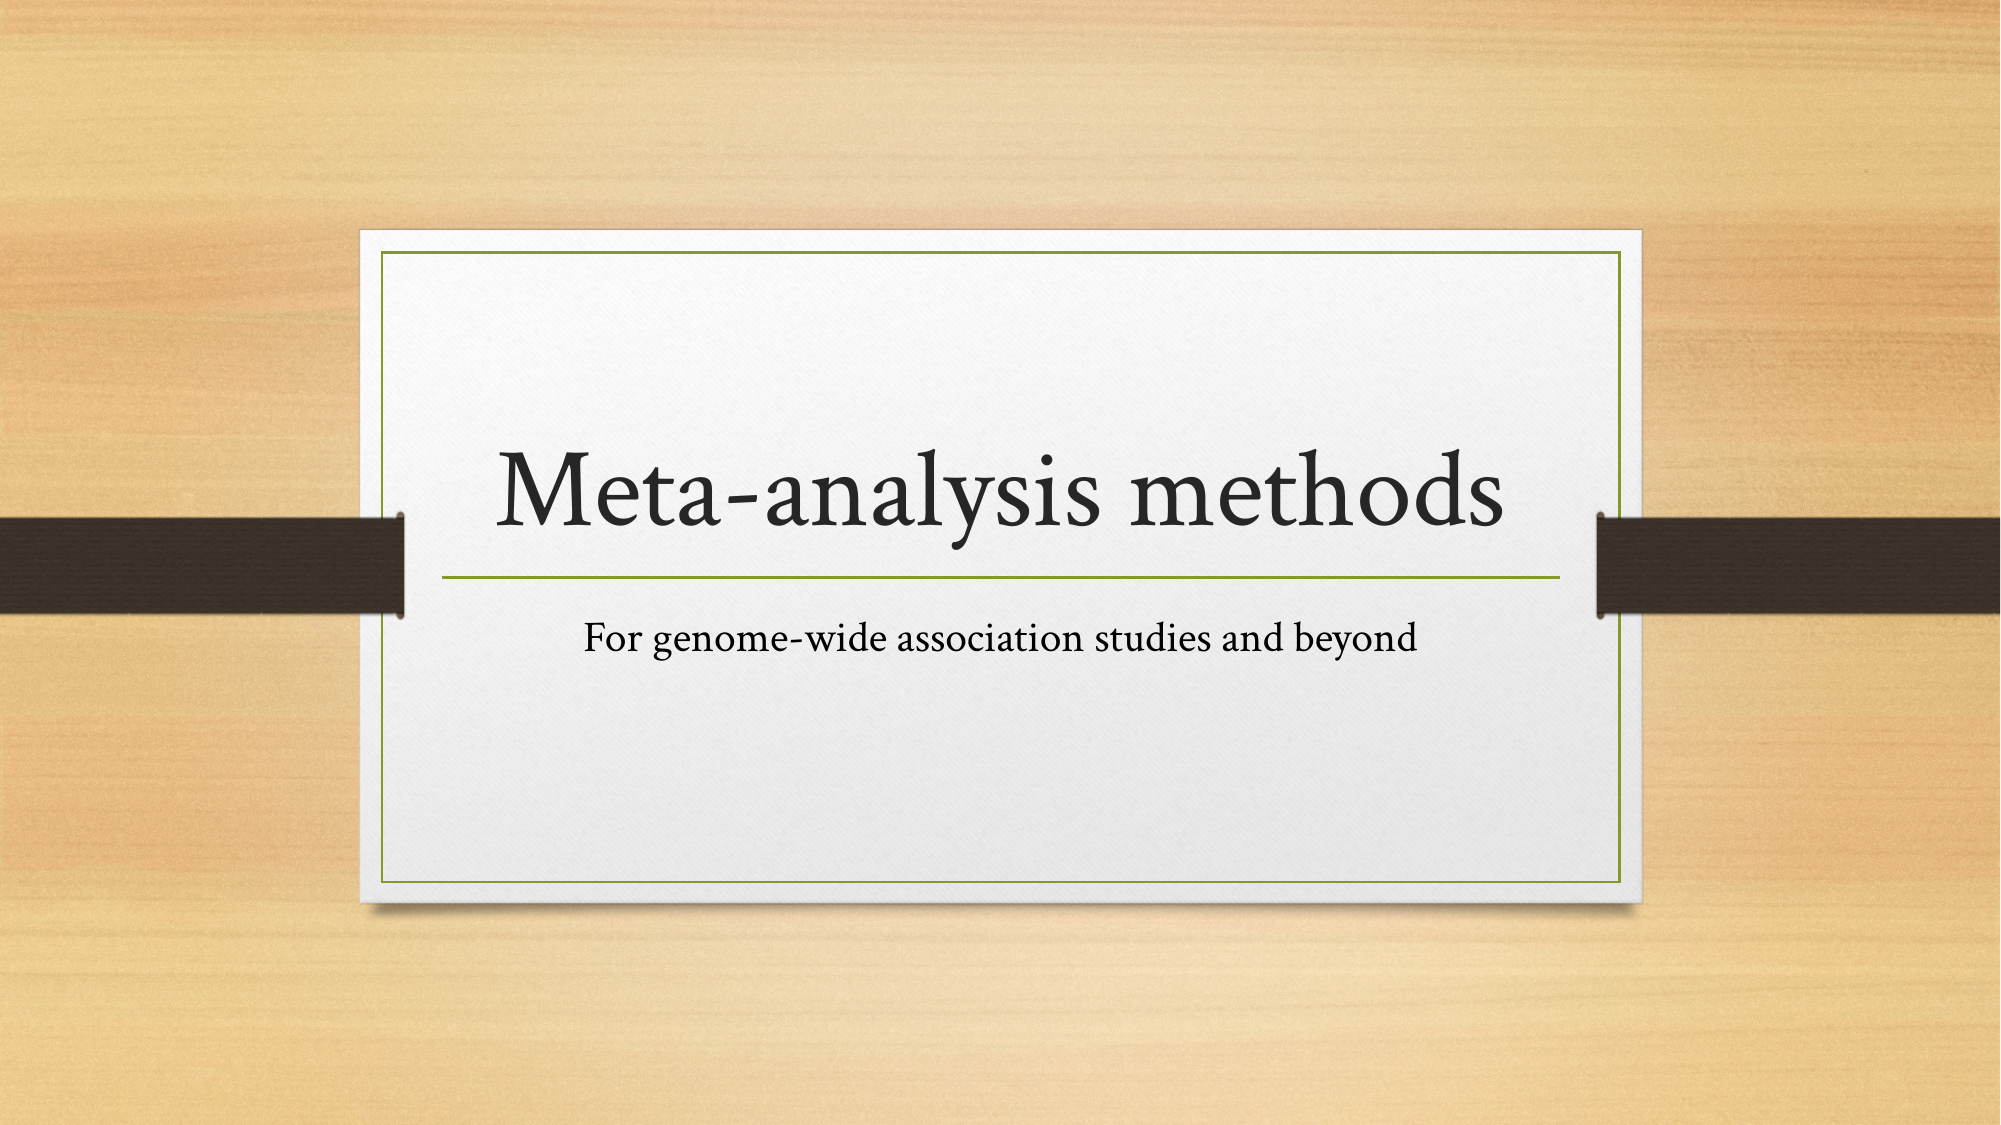

# Meta-analysis methods
For genome-wide association studies and beyond